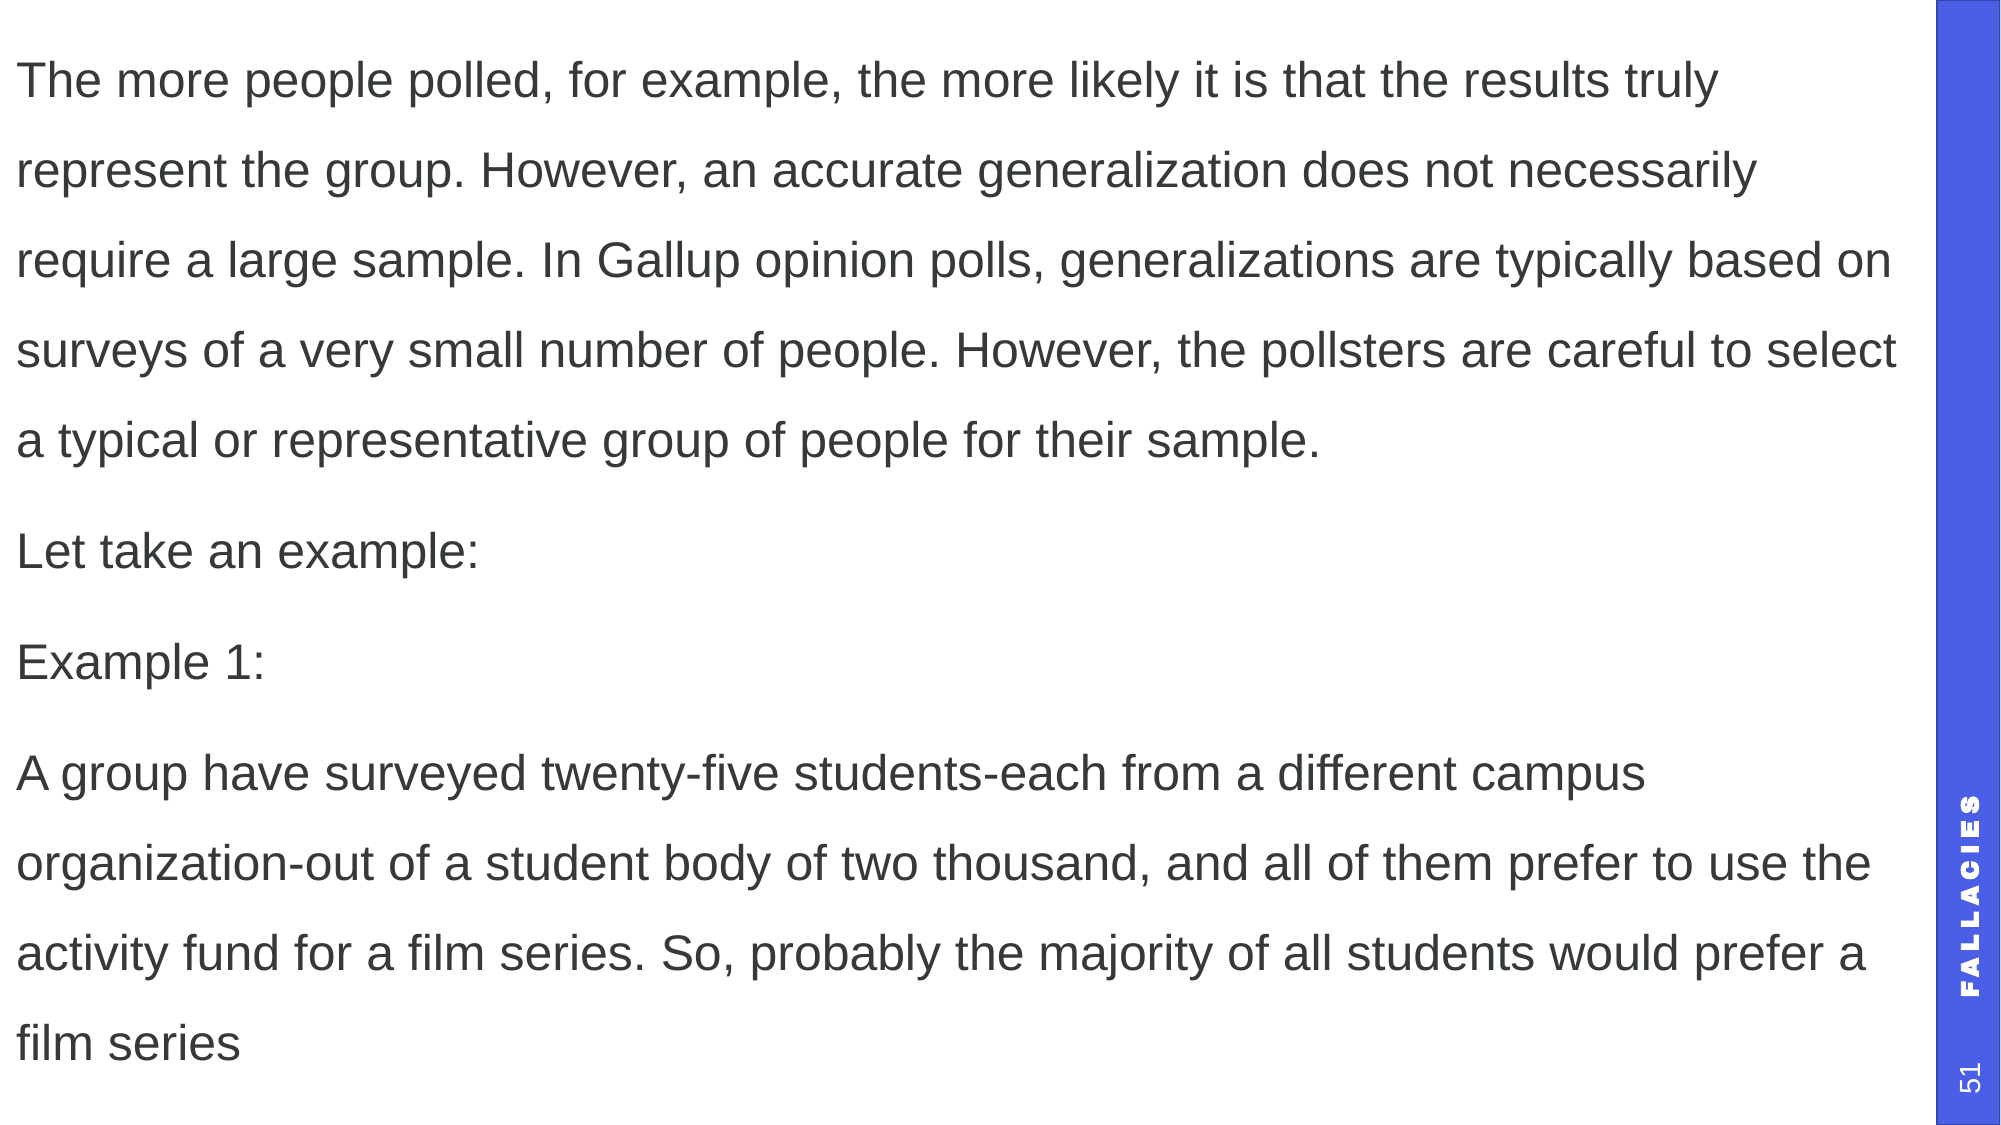

The more people polled, for example, the more likely it is that the results truly represent the group. However, an accurate generalization does not necessarily require a large sample. In Gallup opinion polls, generalizations are typically based on surveys of a very small number of people. However, the pollsters are careful to select a typical or representative group of people for their sample.
Let take an example:
Example 1:
A group have surveyed twenty-five students-each from a different campus organization-out of a student body of two thousand, and all of them prefer to use the activity fund for a film series. So, probably the majority of all students would prefer a film series

Fallacies
51